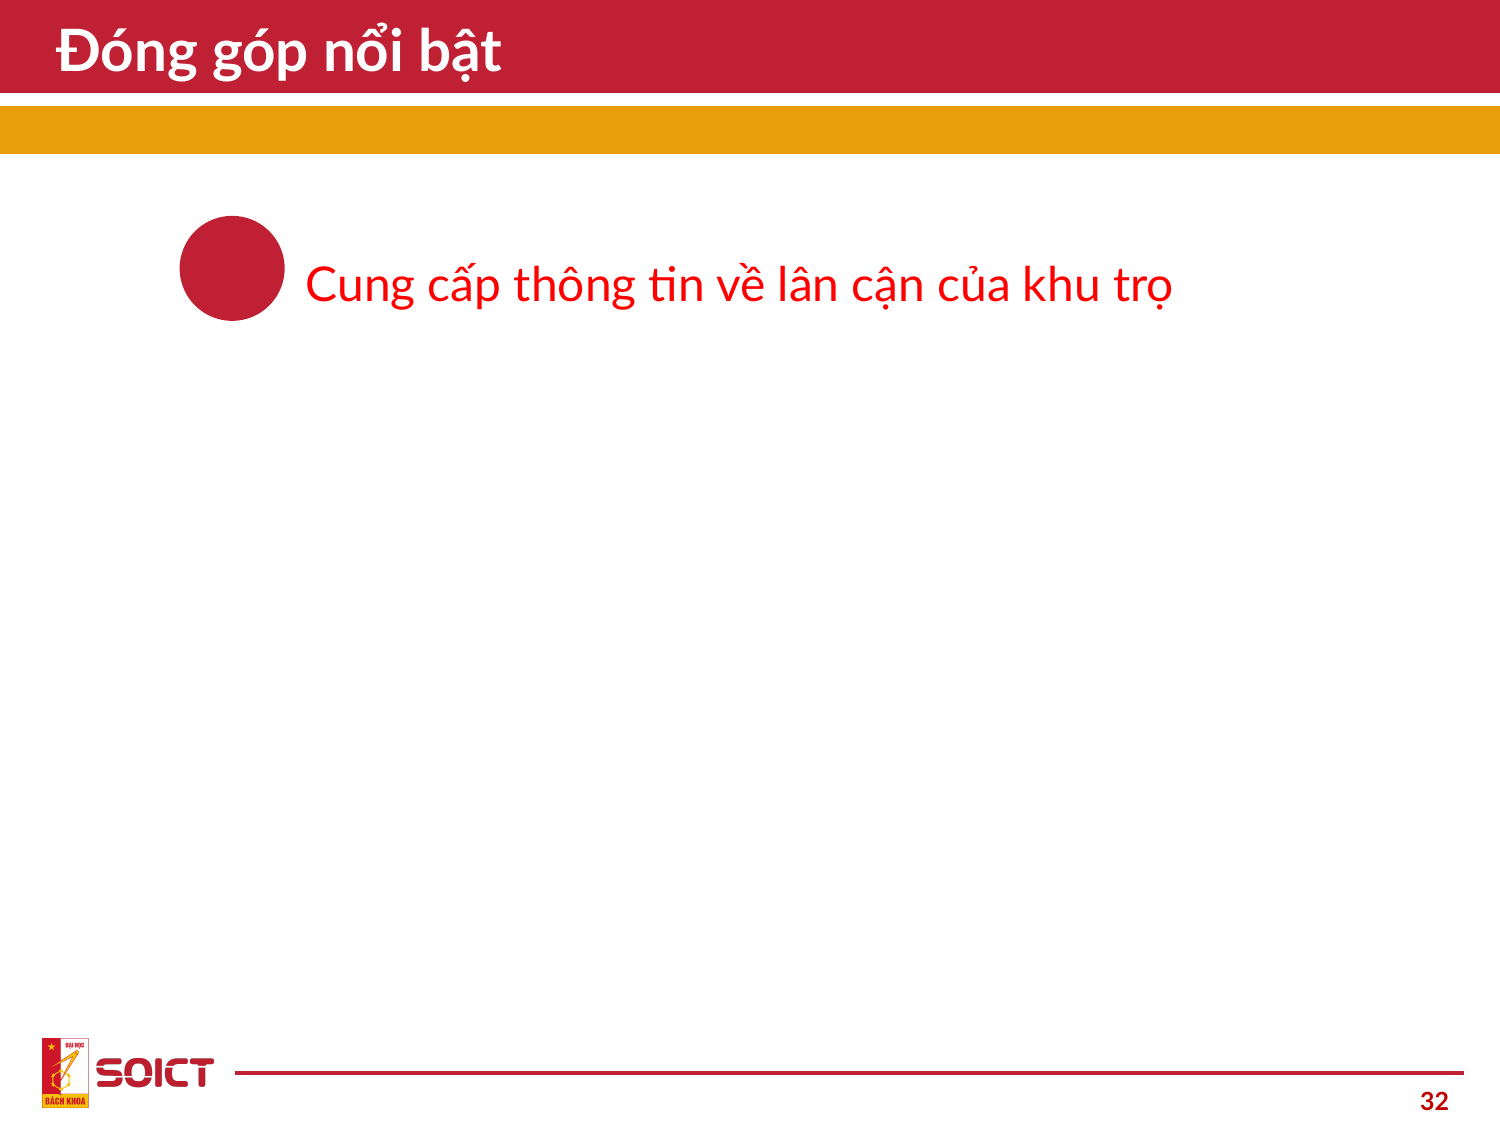

# Đóng góp nổi bật

Cung cấp thông tin về lân cận của khu trọ
32